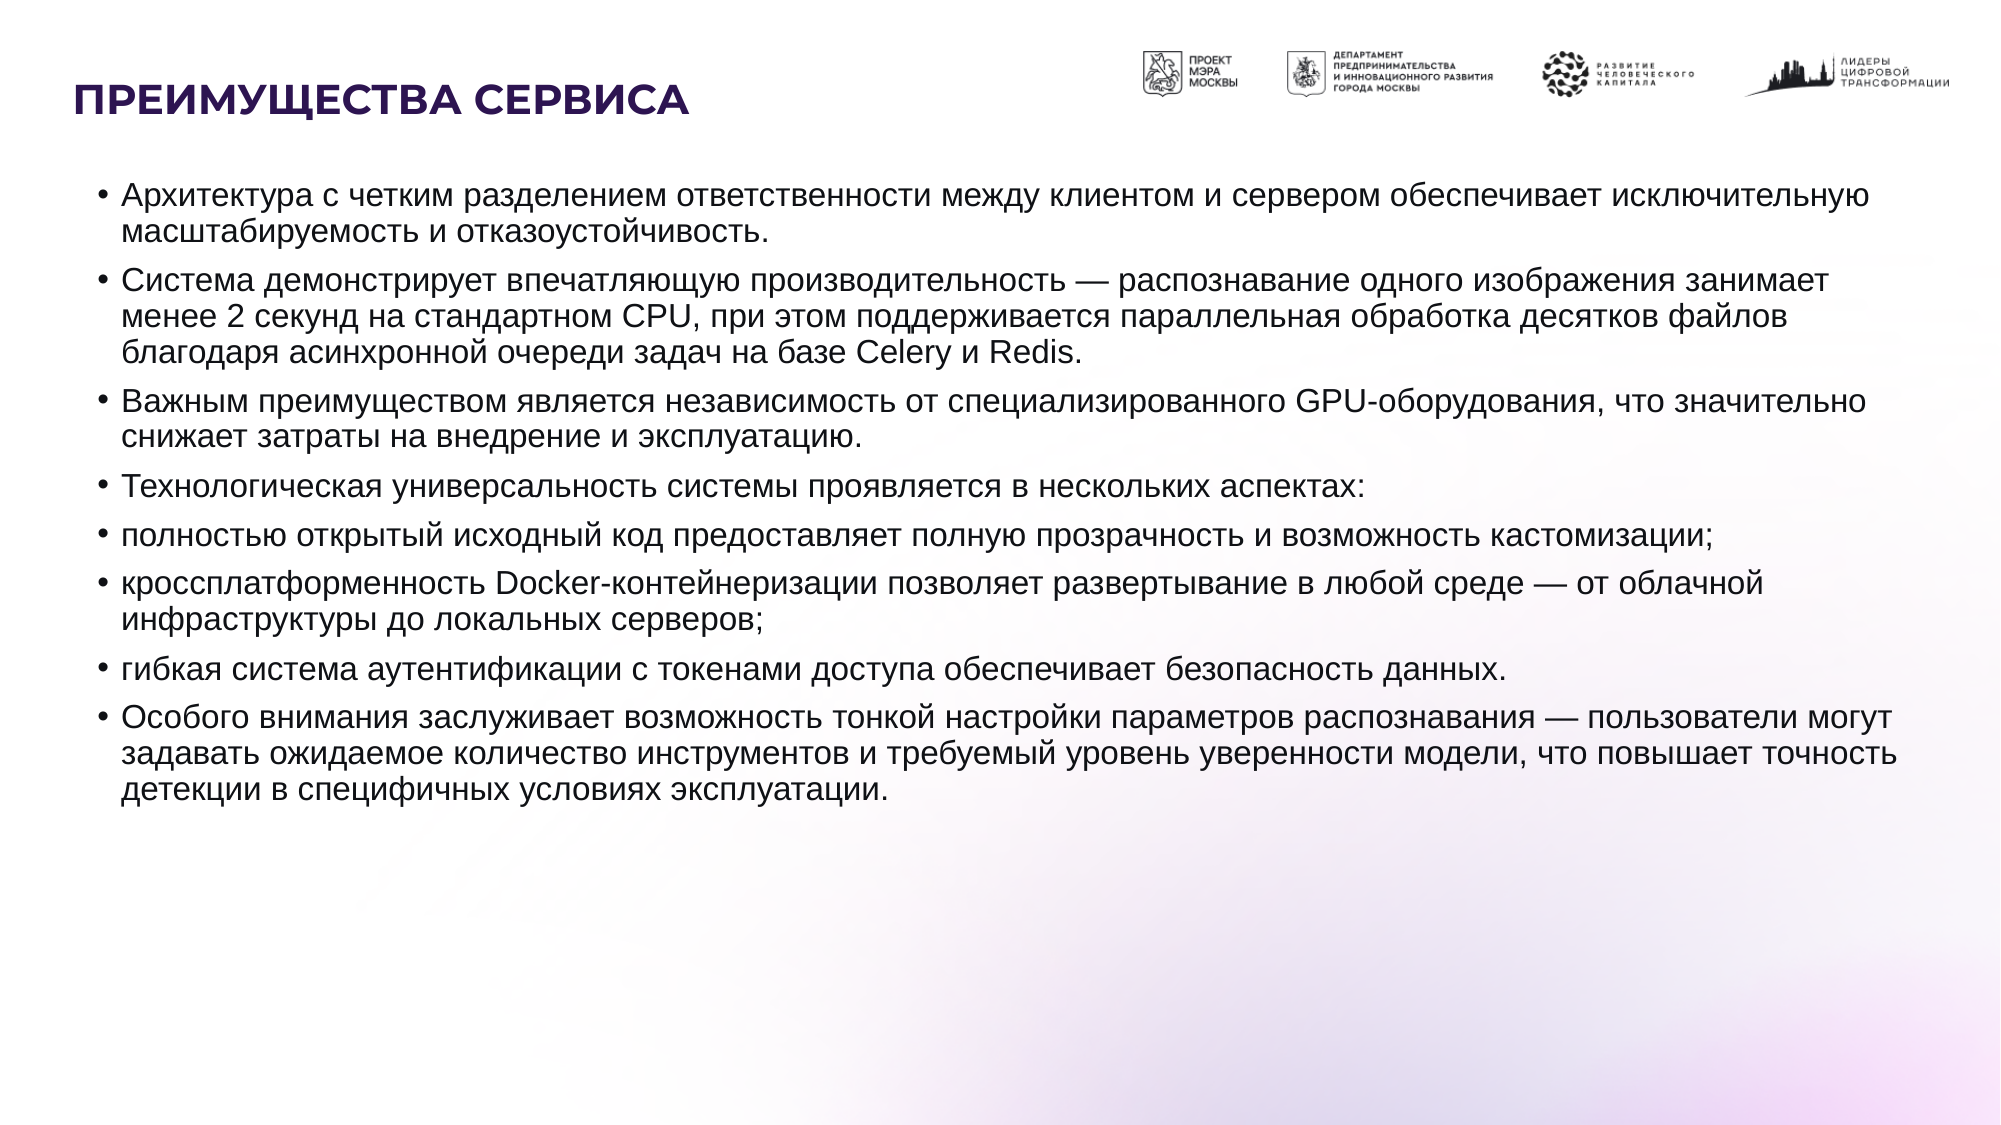

# ПРЕИМУЩЕСТВА СЕРВИСА
Архитектура с четким разделением ответственности между клиентом и сервером обеспечивает исключительную масштабируемость и отказоустойчивость.
Система демонстрирует впечатляющую производительность — распознавание одного изображения занимает менее 2 секунд на стандартном CPU, при этом поддерживается параллельная обработка десятков файлов благодаря асинхронной очереди задач на базе Celery и Redis.
Важным преимуществом является независимость от специализированного GPU-оборудования, что значительно снижает затраты на внедрение и эксплуатацию.
Технологическая универсальность системы проявляется в нескольких аспектах:
полностью открытый исходный код предоставляет полную прозрачность и возможность кастомизации;
кроссплатформенность Docker-контейнеризации позволяет развертывание в любой среде — от облачной инфраструктуры до локальных серверов;
гибкая система аутентификации с токенами доступа обеспечивает безопасность данных.
Особого внимания заслуживает возможность тонкой настройки параметров распознавания — пользователи могут задавать ожидаемое количество инструментов и требуемый уровень уверенности модели, что повышает точность детекции в специфичных условиях эксплуатации.